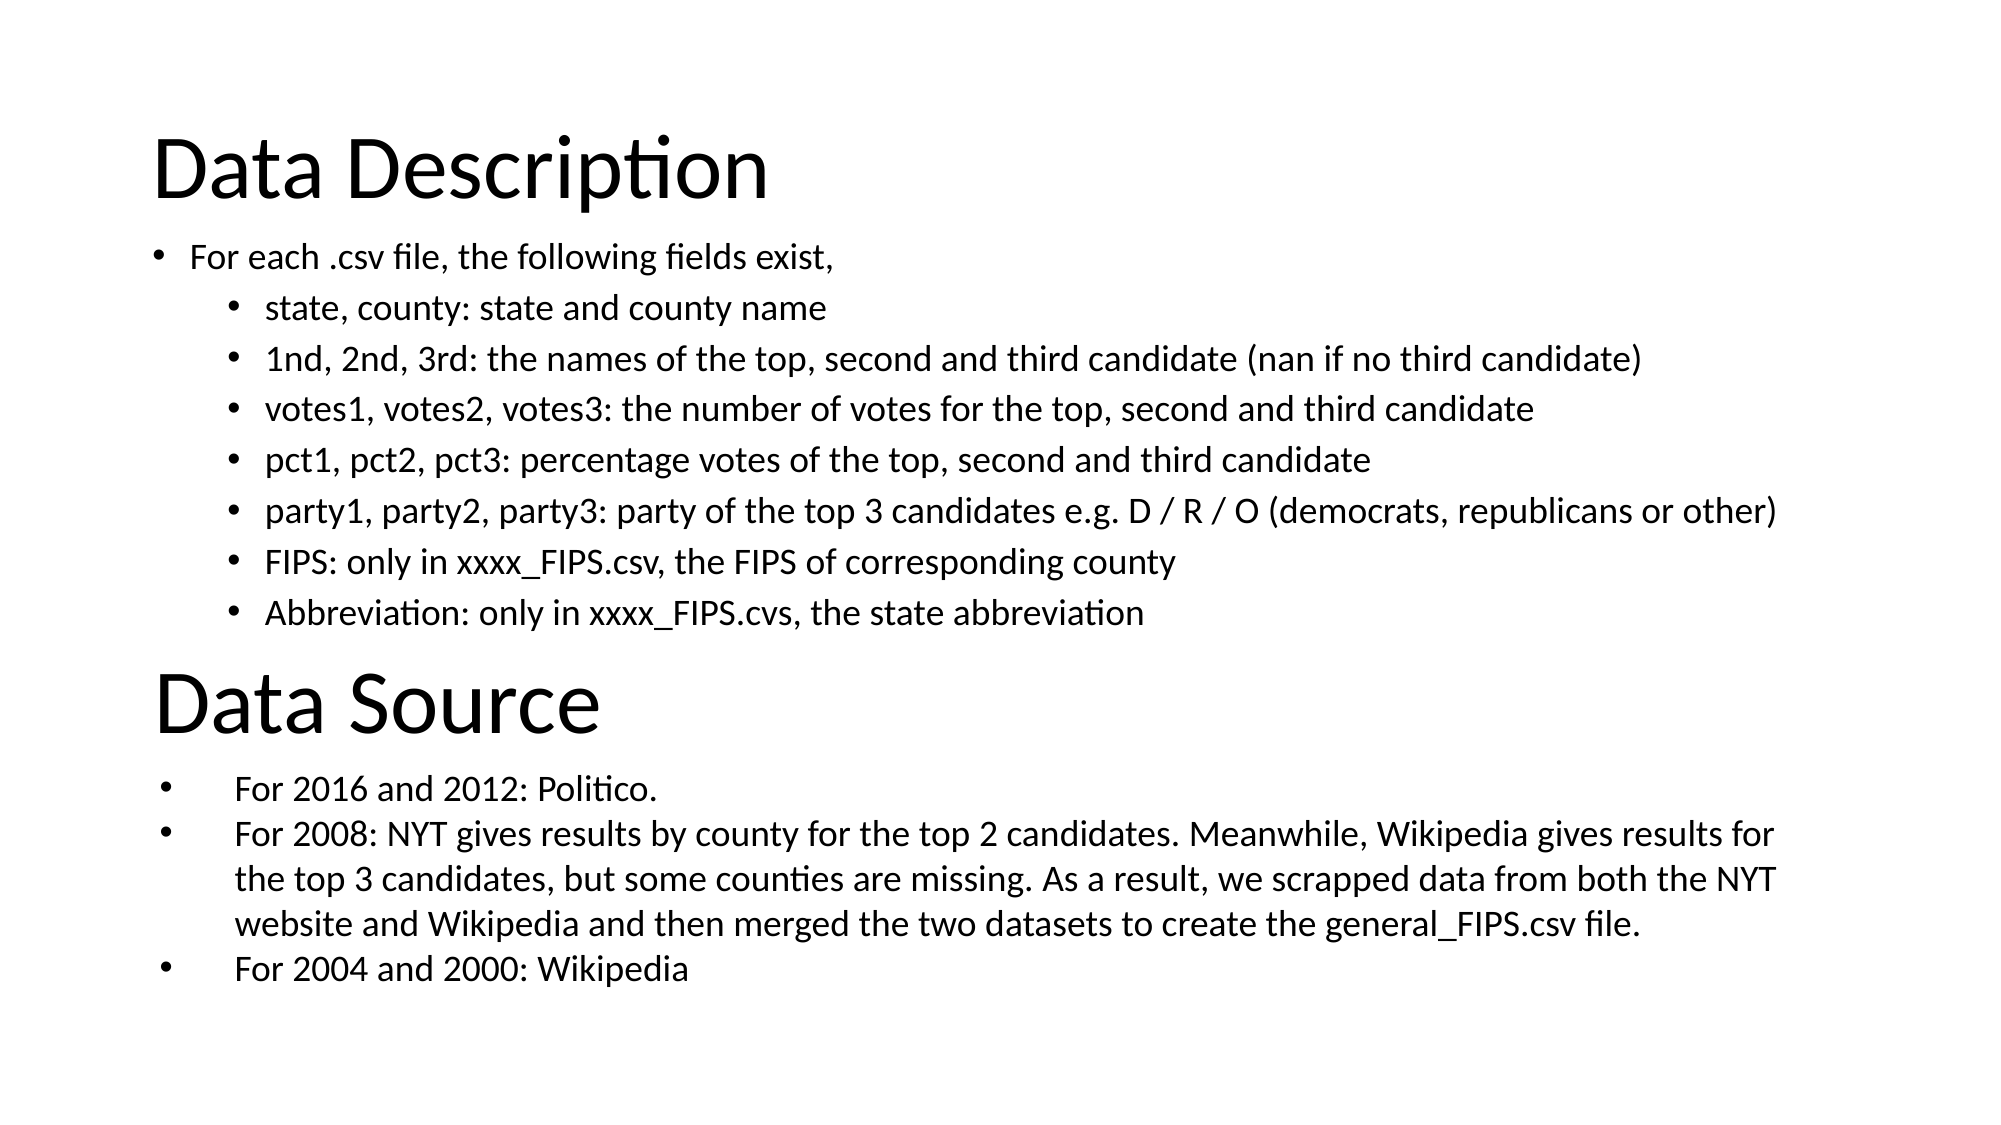

# Data Description
For each .csv file, the following fields exist,
state, county: state and county name
1nd, 2nd, 3rd: the names of the top, second and third candidate (nan if no third candidate)
votes1, votes2, votes3: the number of votes for the top, second and third candidate
pct1, pct2, pct3: percentage votes of the top, second and third candidate
party1, party2, party3: party of the top 3 candidates e.g. D / R / O (democrats, republicans or other)
FIPS: only in xxxx_FIPS.csv, the FIPS of corresponding county
Abbreviation: only in xxxx_FIPS.cvs, the state abbreviation
Data Source
For 2016 and 2012: Politico.
For 2008: NYT gives results by county for the top 2 candidates. Meanwhile, Wikipedia gives results for the top 3 candidates, but some counties are missing. As a result, we scrapped data from both the NYT website and Wikipedia and then merged the two datasets to create the general_FIPS.csv file.
For 2004 and 2000: Wikipedia